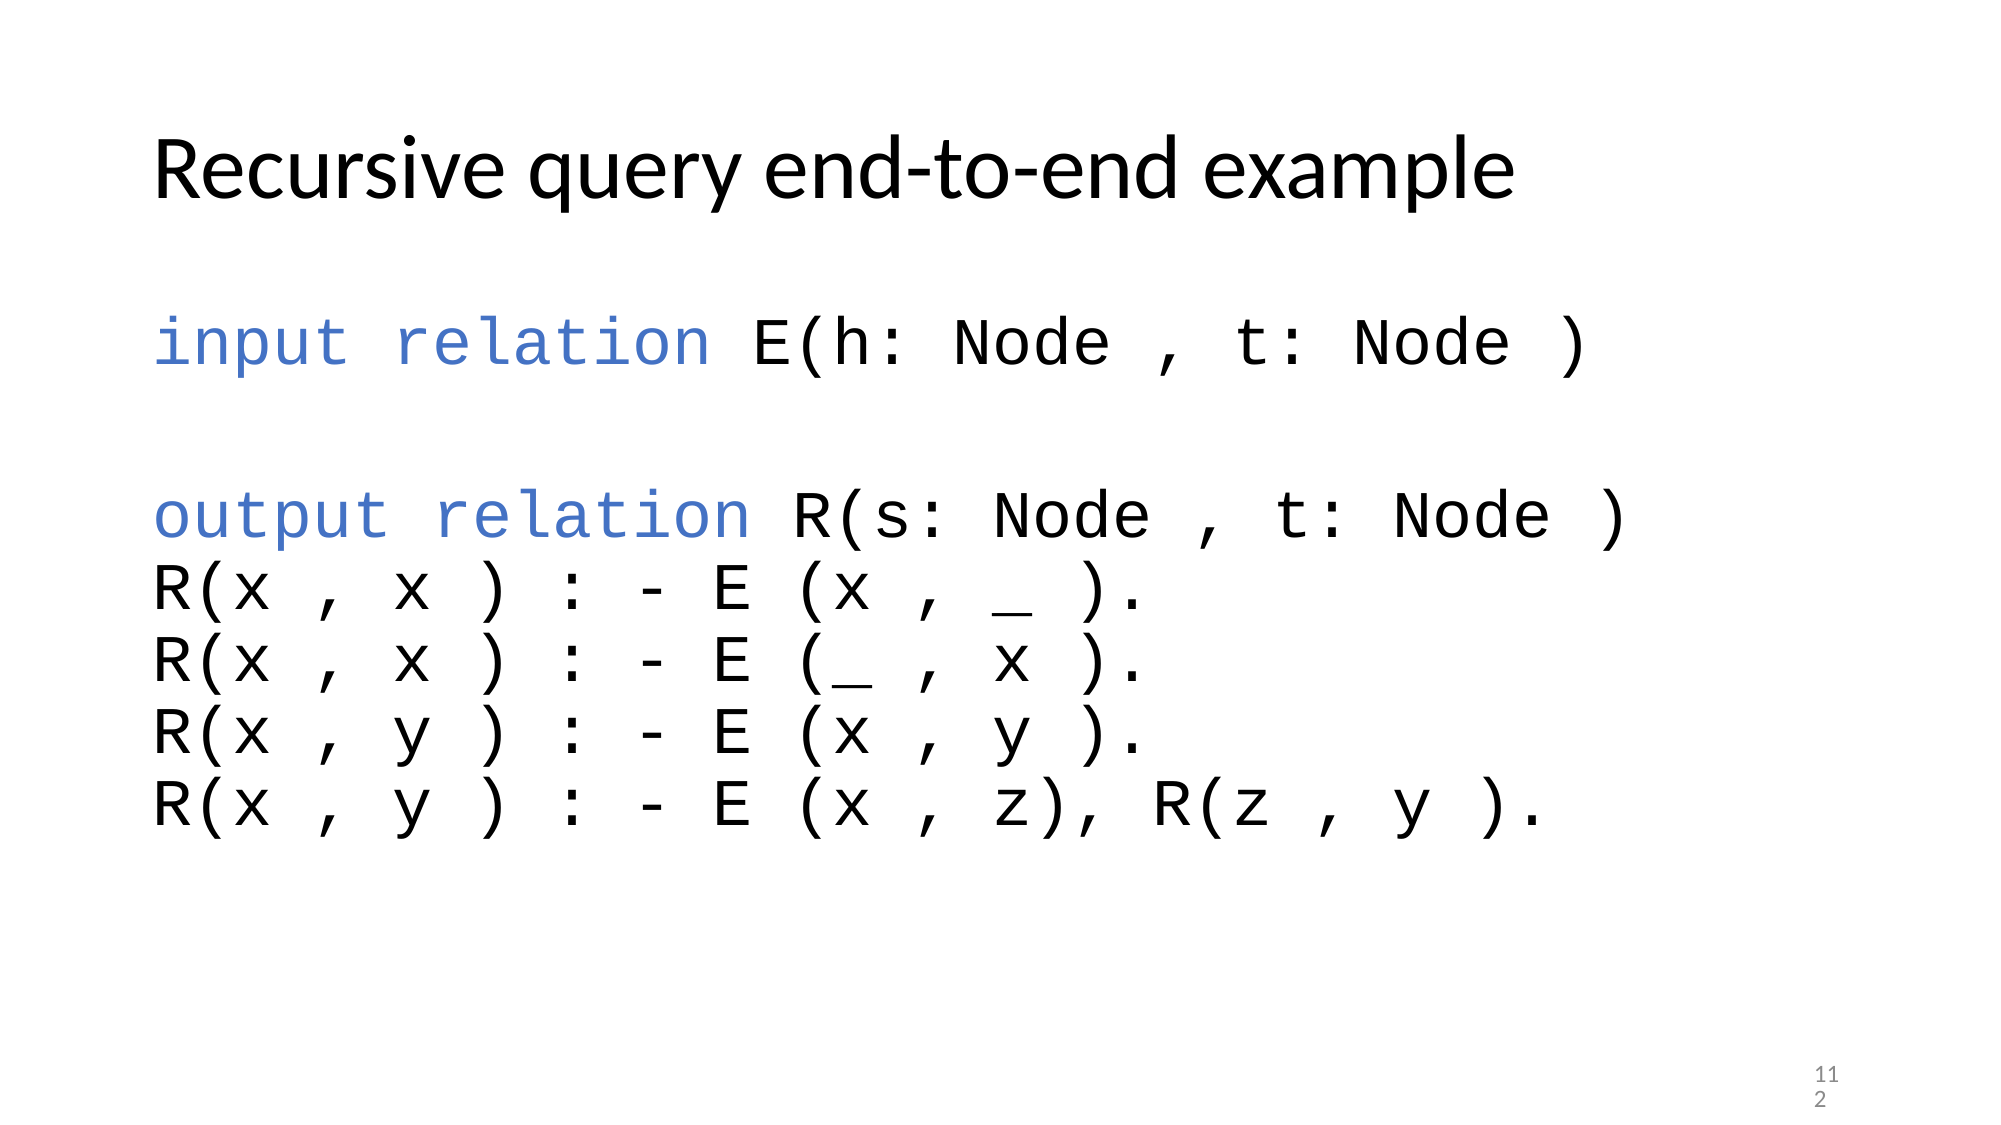

# Recursive query end-to-end example
input relation E(h: Node , t: Node )
output relation R(s: Node , t: Node )
R(x , x ) : - E (x , _ ).
R(x , x ) : - E (_ , x ).
R(x , y ) : - E (x , y ).
R(x , y ) : - E (x , z), R(z , y ).
112